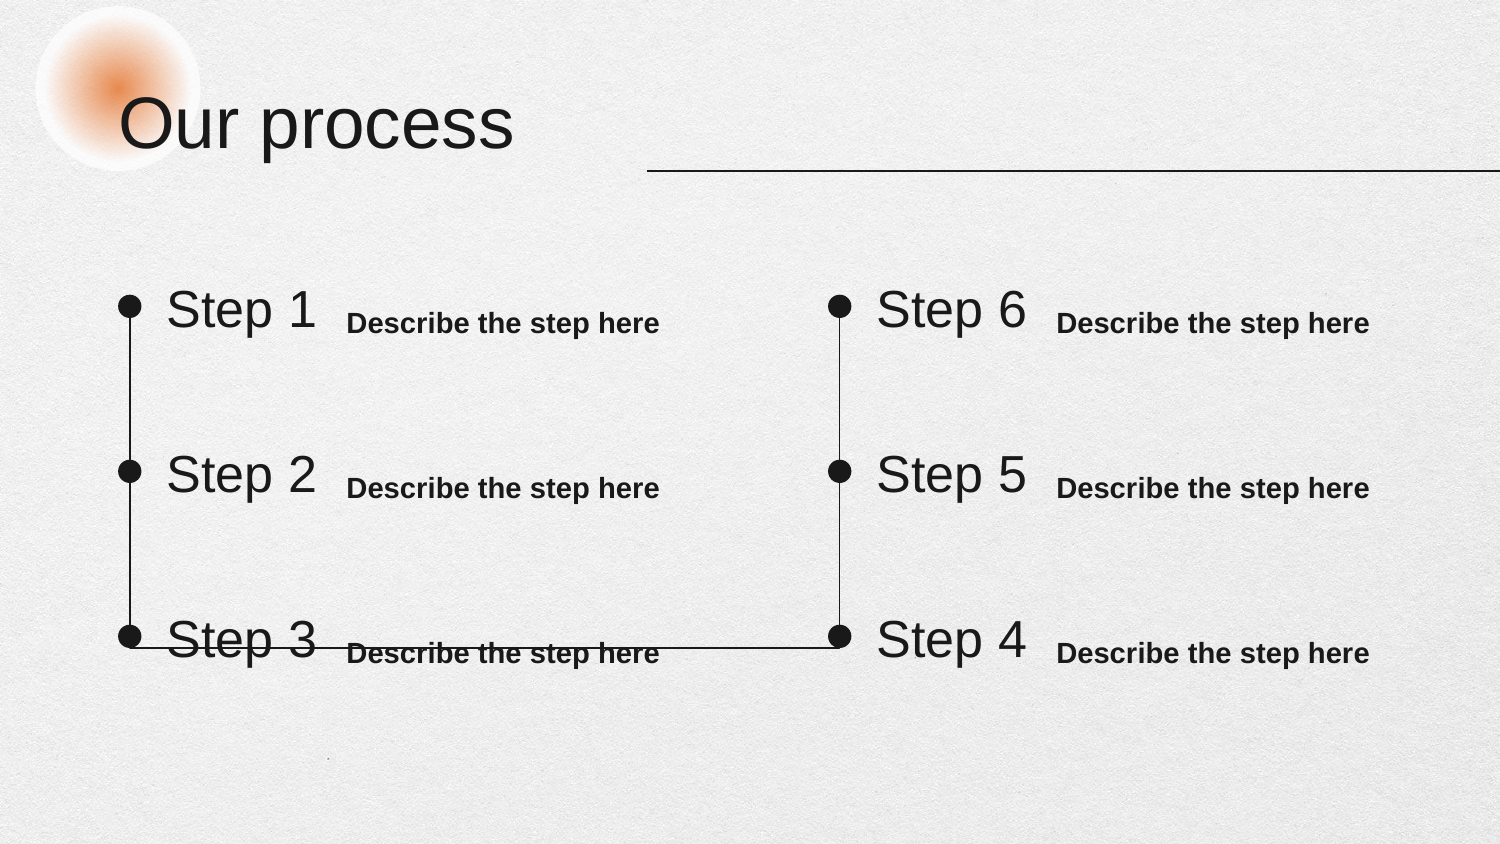

# Our process
Step 1
Step 6
Describe the step here
Describe the step here

Step 2
Step 5
Describe the step here
Describe the step here

Step 3
Describe the step here
Step 4
Describe the step here